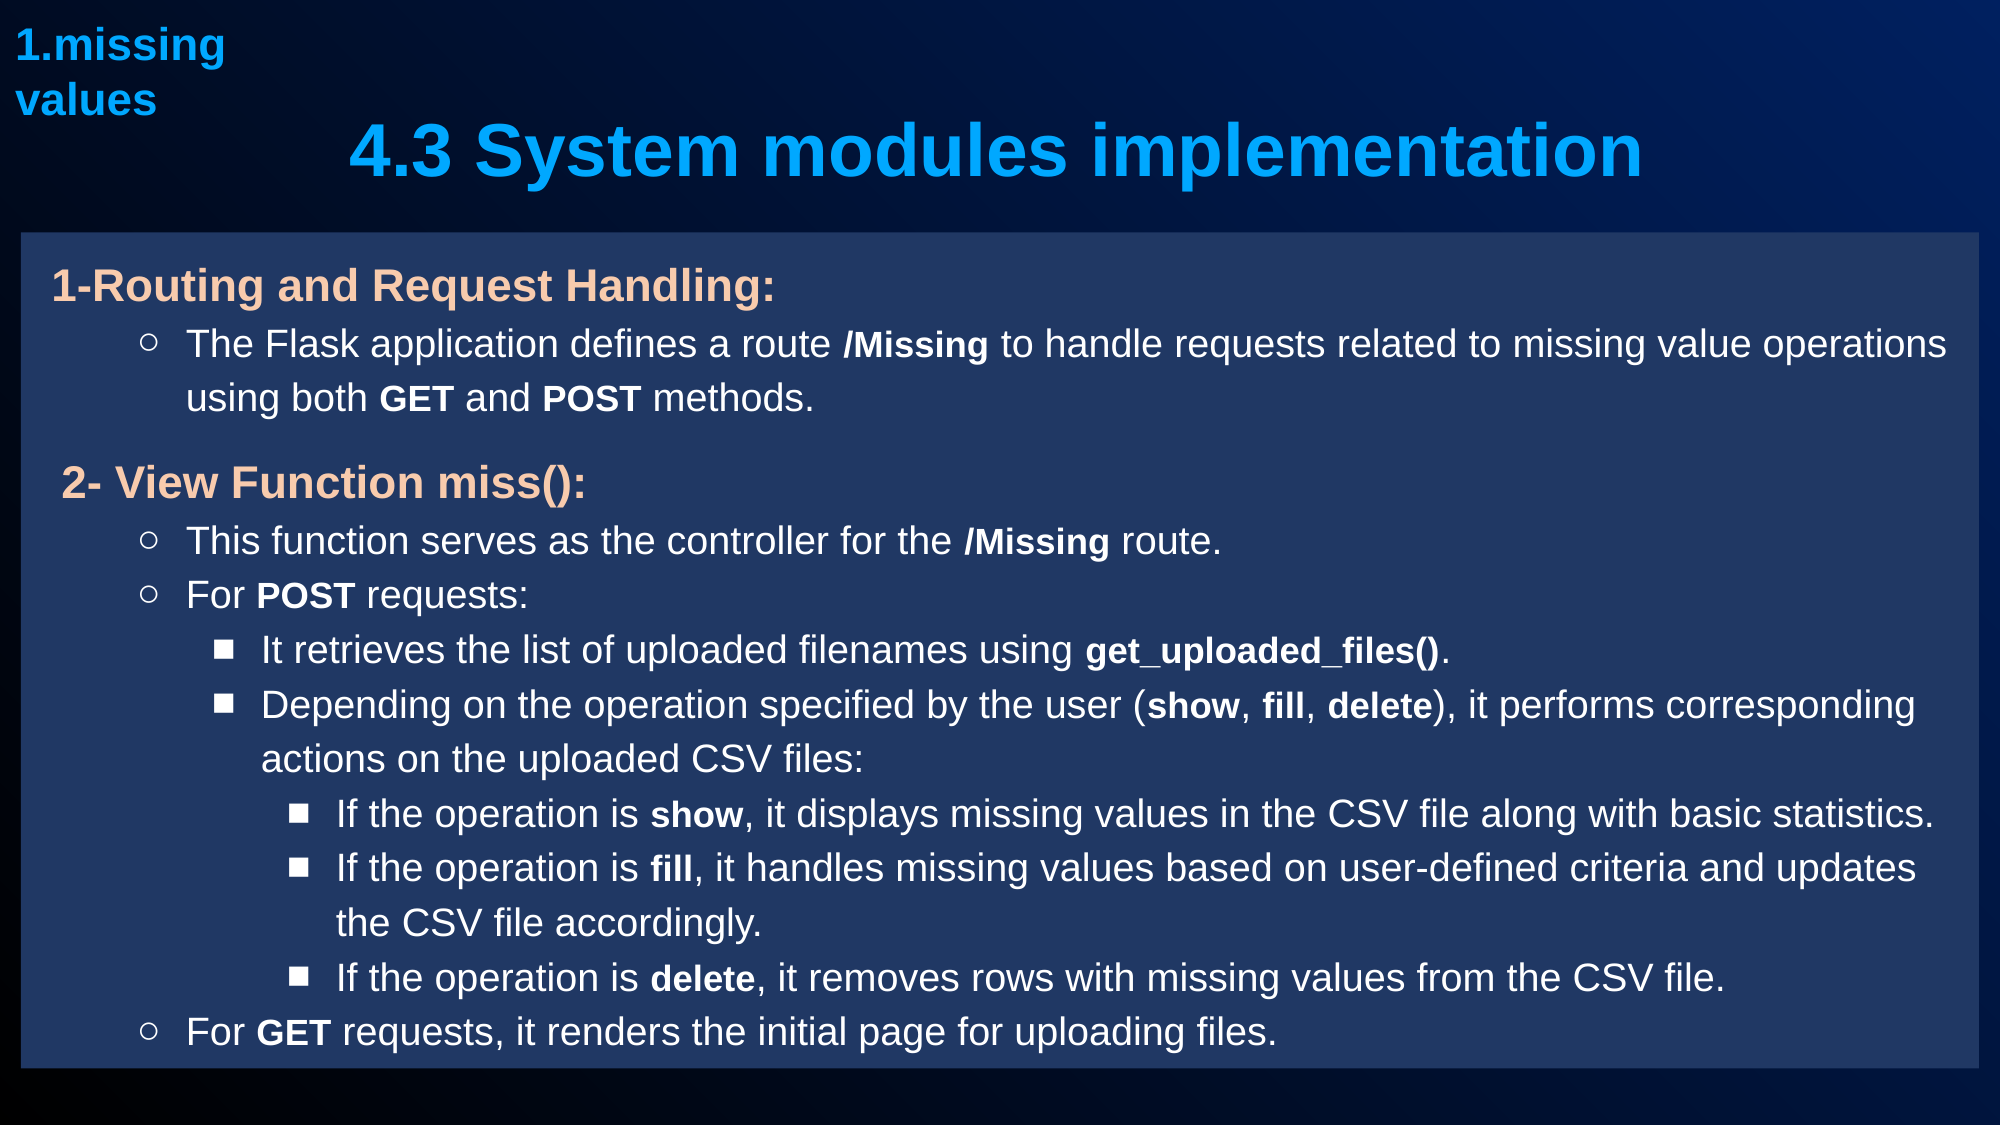

1.missing values
4.3 System modules implementation
1-Routing and Request Handling:
The Flask application defines a route /Missing to handle requests related to missing value operations using both GET and POST methods.
  2- View Function miss():
This function serves as the controller for the /Missing route.
For POST requests:
It retrieves the list of uploaded filenames using get_uploaded_files().
Depending on the operation specified by the user (show, fill, delete), it performs corresponding actions on the uploaded CSV files:
If the operation is show, it displays missing values in the CSV file along with basic statistics.
If the operation is fill, it handles missing values based on user-defined criteria and updates the CSV file accordingly.
If the operation is delete, it removes rows with missing values from the CSV file.
For GET requests, it renders the initial page for uploading files.